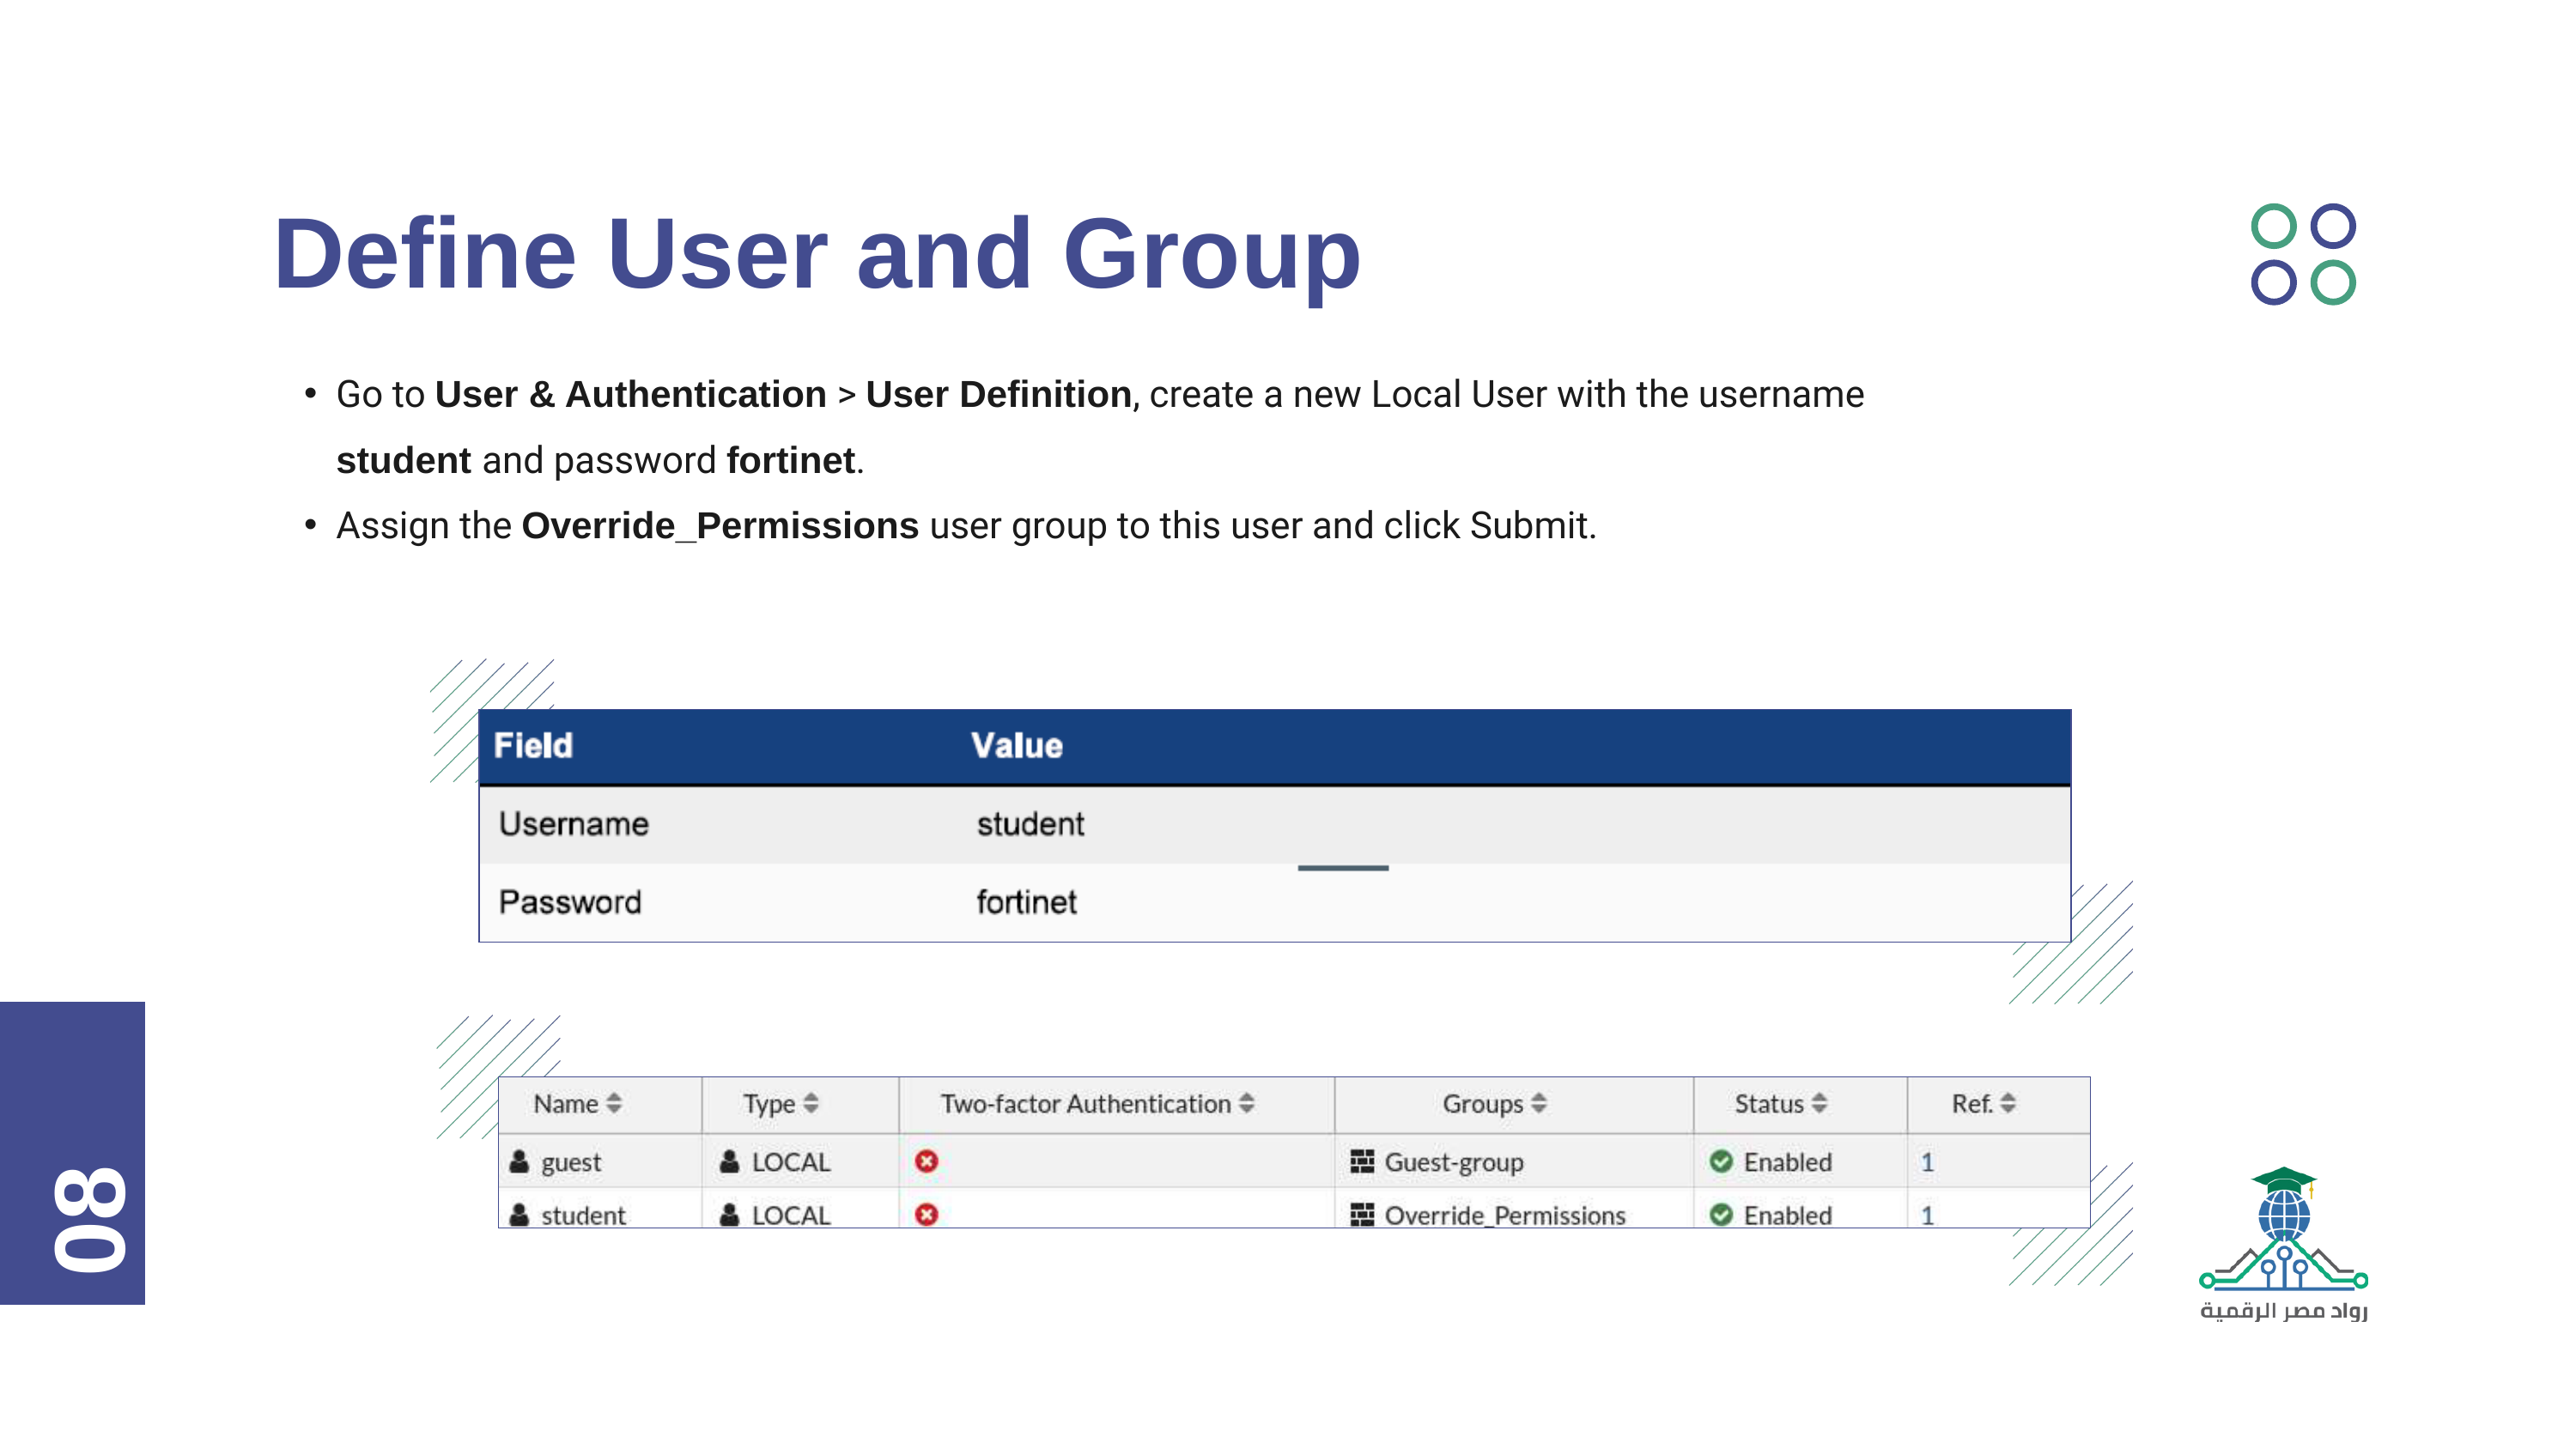

Define User and Group

Go to User & Authentication > User Definition, create a new Local User with the username student and password fortinet.
Assign the Override_Permissions user group to this user and click Submit.

08